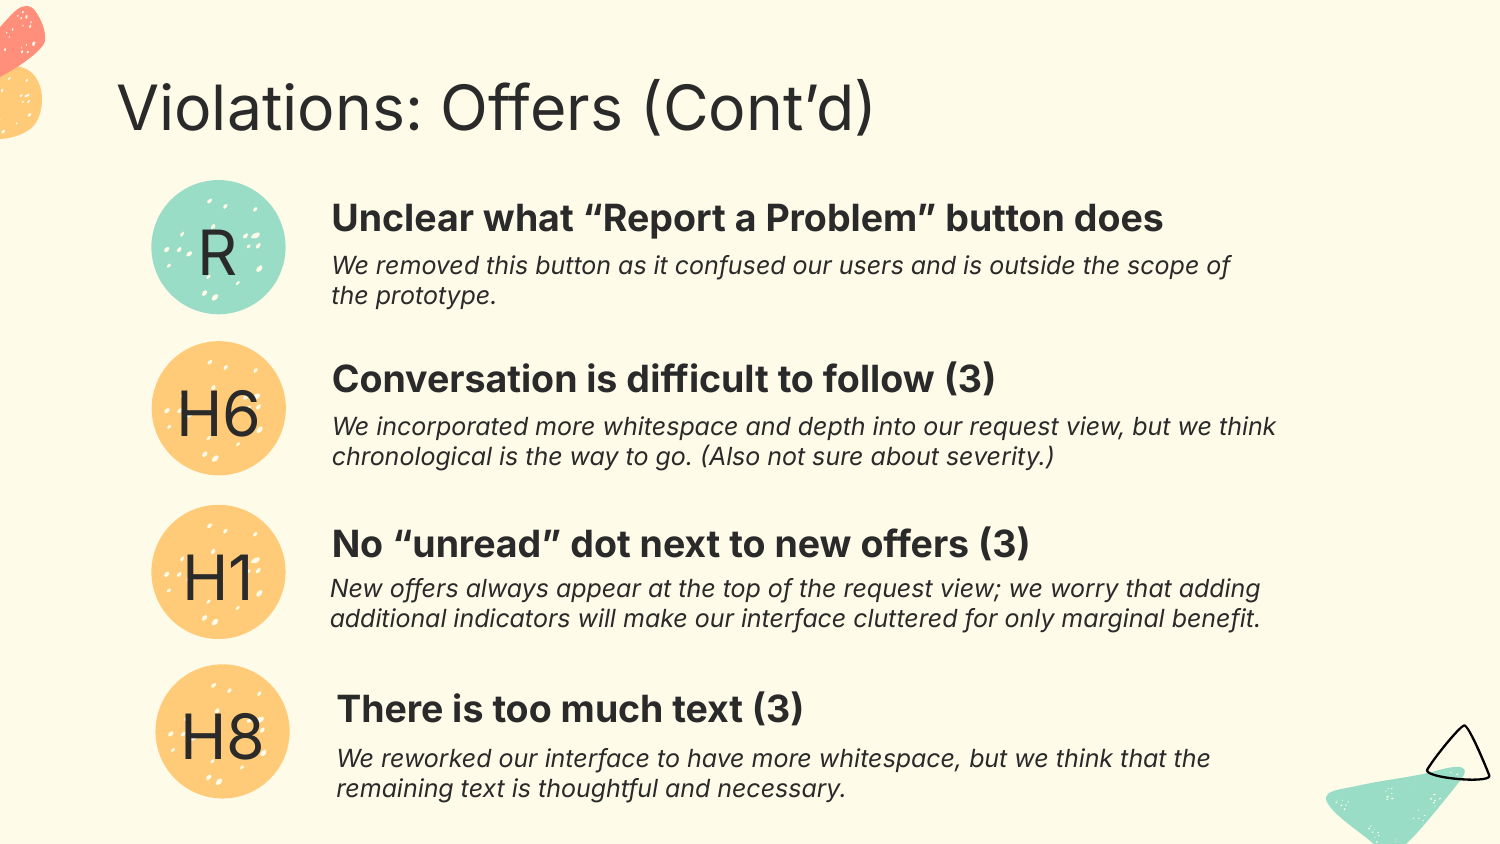

# Violations: Offers (Cont’d)
Unclear what “Report a Problem” button does

R
We removed this button as it confused our users and is outside the scope of the prototype.
Conversation is difficult to follow (3)

H6

We incorporated more whitespace and depth into our request view, but we think chronological is the way to go. (Also not sure about severity.)

No “unread” dot next to new offers (3)

H1

New offers always appear at the top of the request view; we worry that adding additional indicators will make our interface cluttered for only marginal benefit.

There is too much text (3)

H8

We reworked our interface to have more whitespace, but we think that the remaining text is thoughtful and necessary.